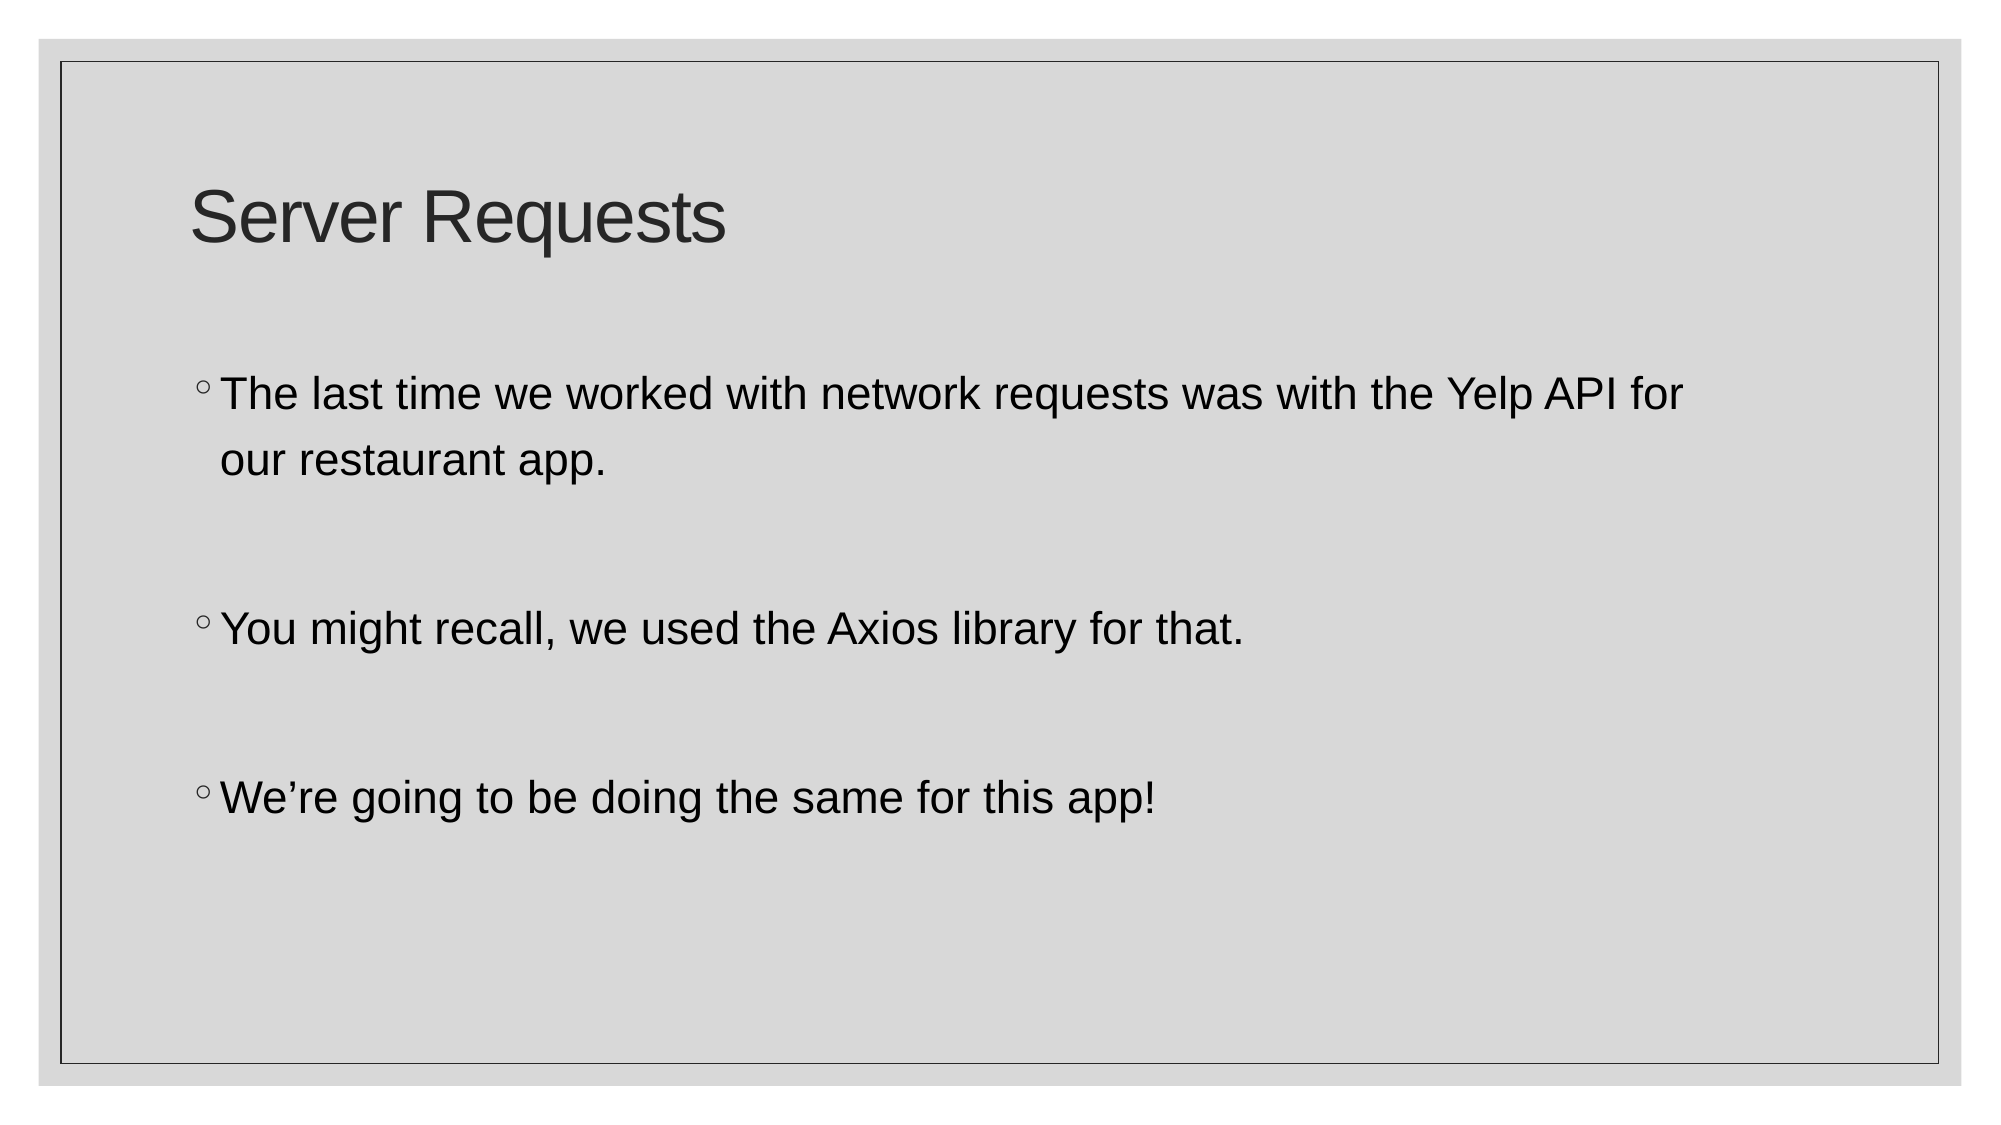

# Server Requests
The last time we worked with network requests was with the Yelp API for our restaurant app.

You might recall, we used the Axios library for that.

We’re going to be doing the same for this app!